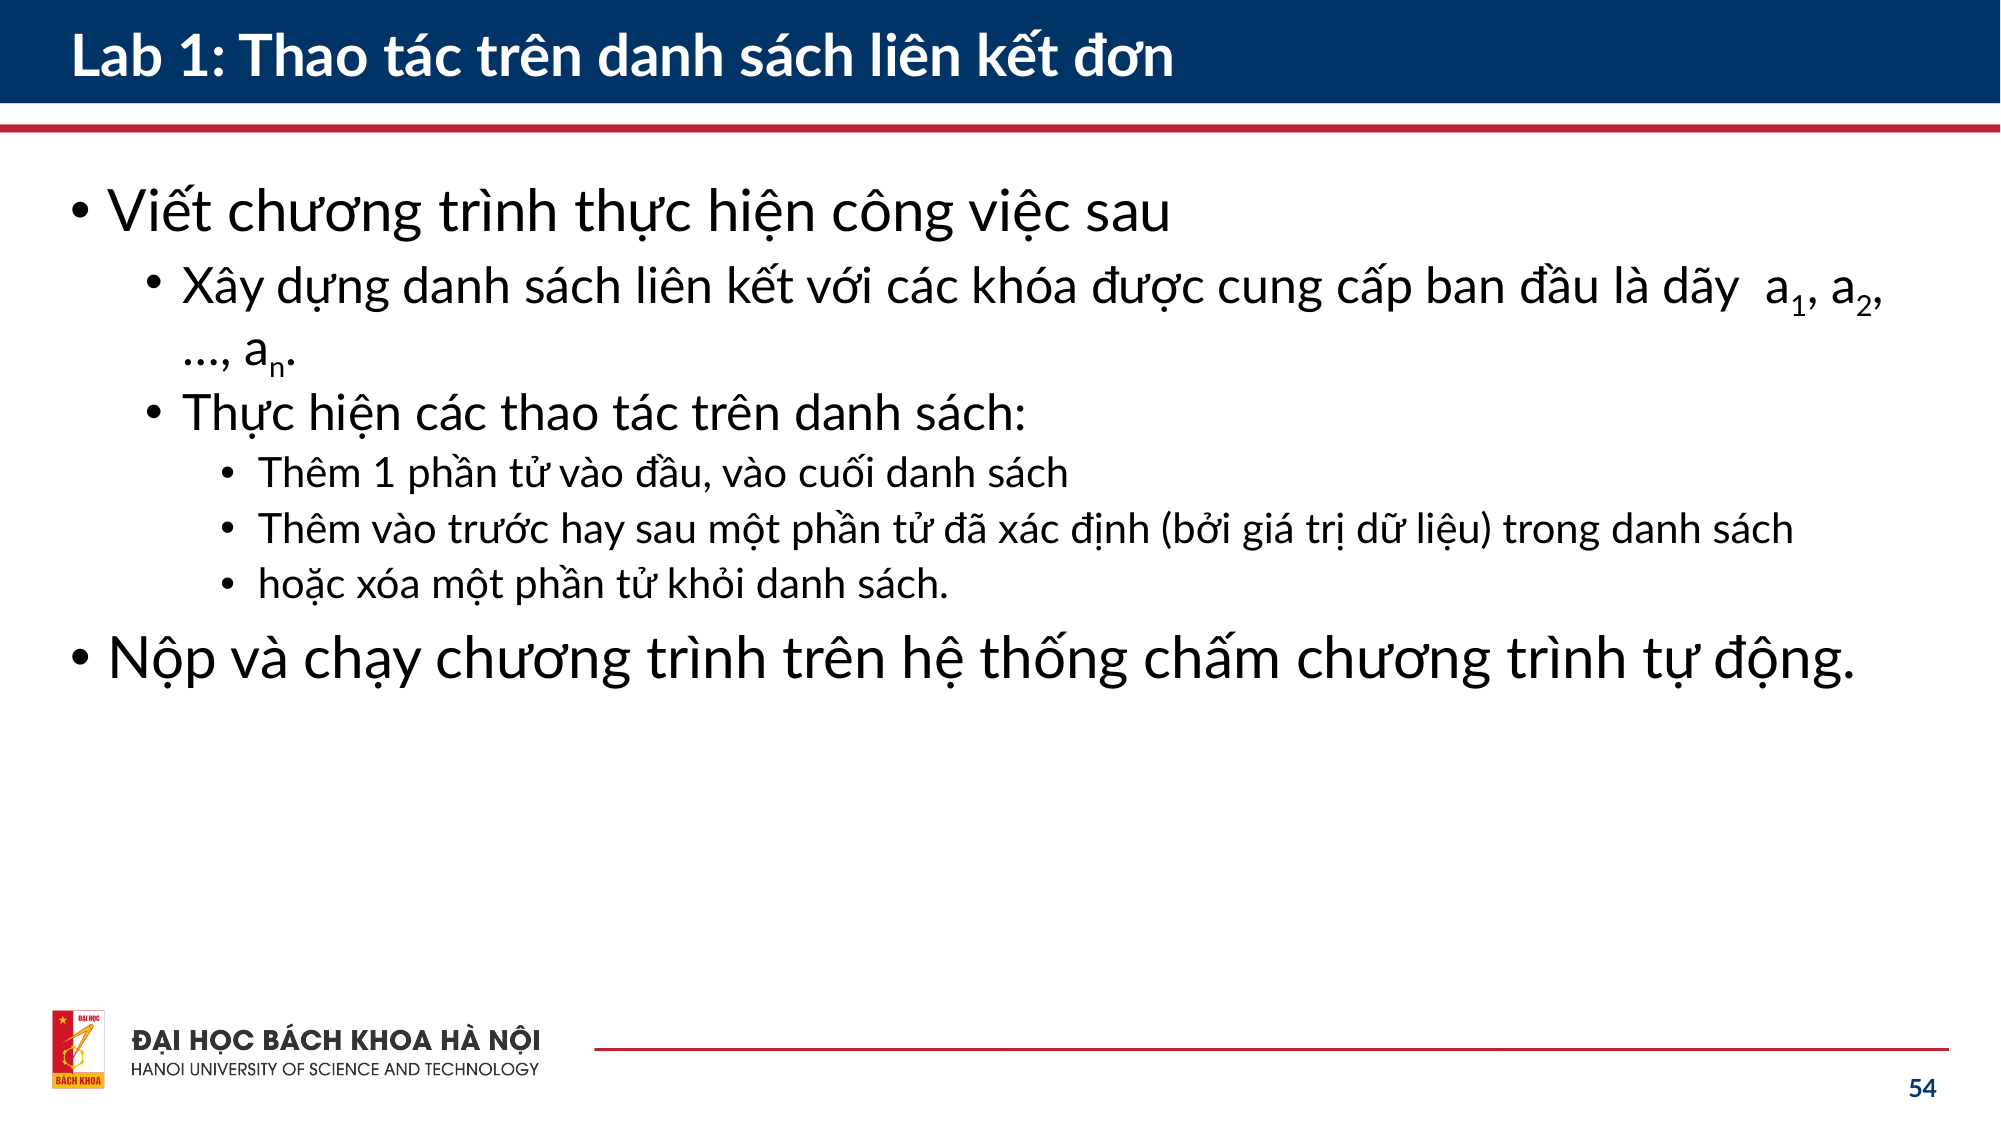

# Lab 1: Thao tác trên danh sách liên kết đơn
Viết chương trình thực hiện công việc sau
Xây dựng danh sách liên kết với các khóa được cung cấp ban đầu là dãy  a1, a2, …, an.
Thực hiện các thao tác trên danh sách:
Thêm 1 phần tử vào đầu, vào cuối danh sách
Thêm vào trước hay sau một phần tử đã xác định (bởi giá trị dữ liệu) trong danh sách
hoặc xóa một phần tử khỏi danh sách.
Nộp và chạy chương trình trên hệ thống chấm chương trình tự động.
54